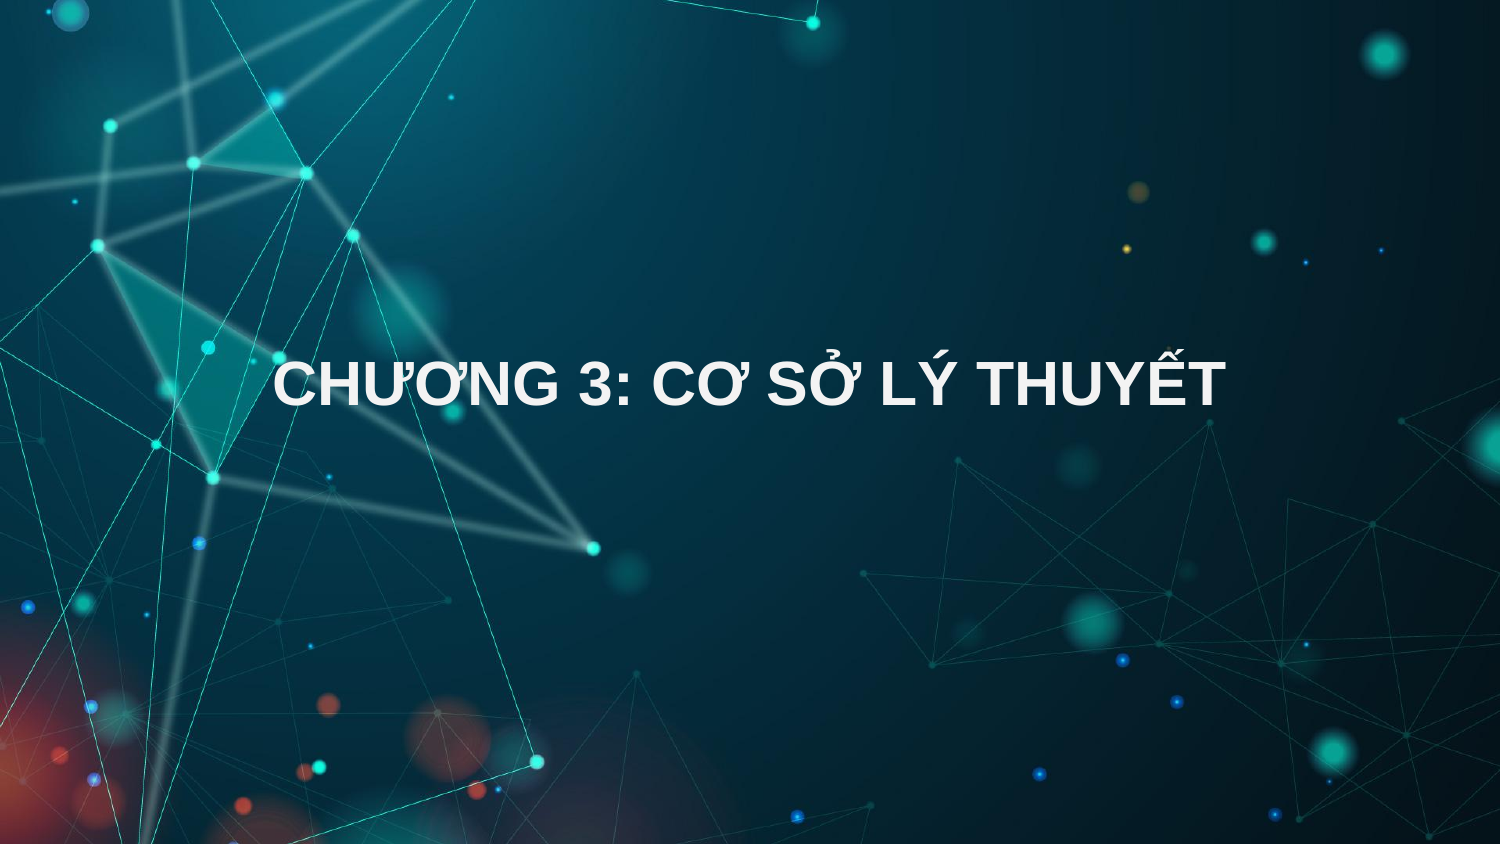

# CHƯƠNG 3: CƠ SỞ LÝ THUYẾT